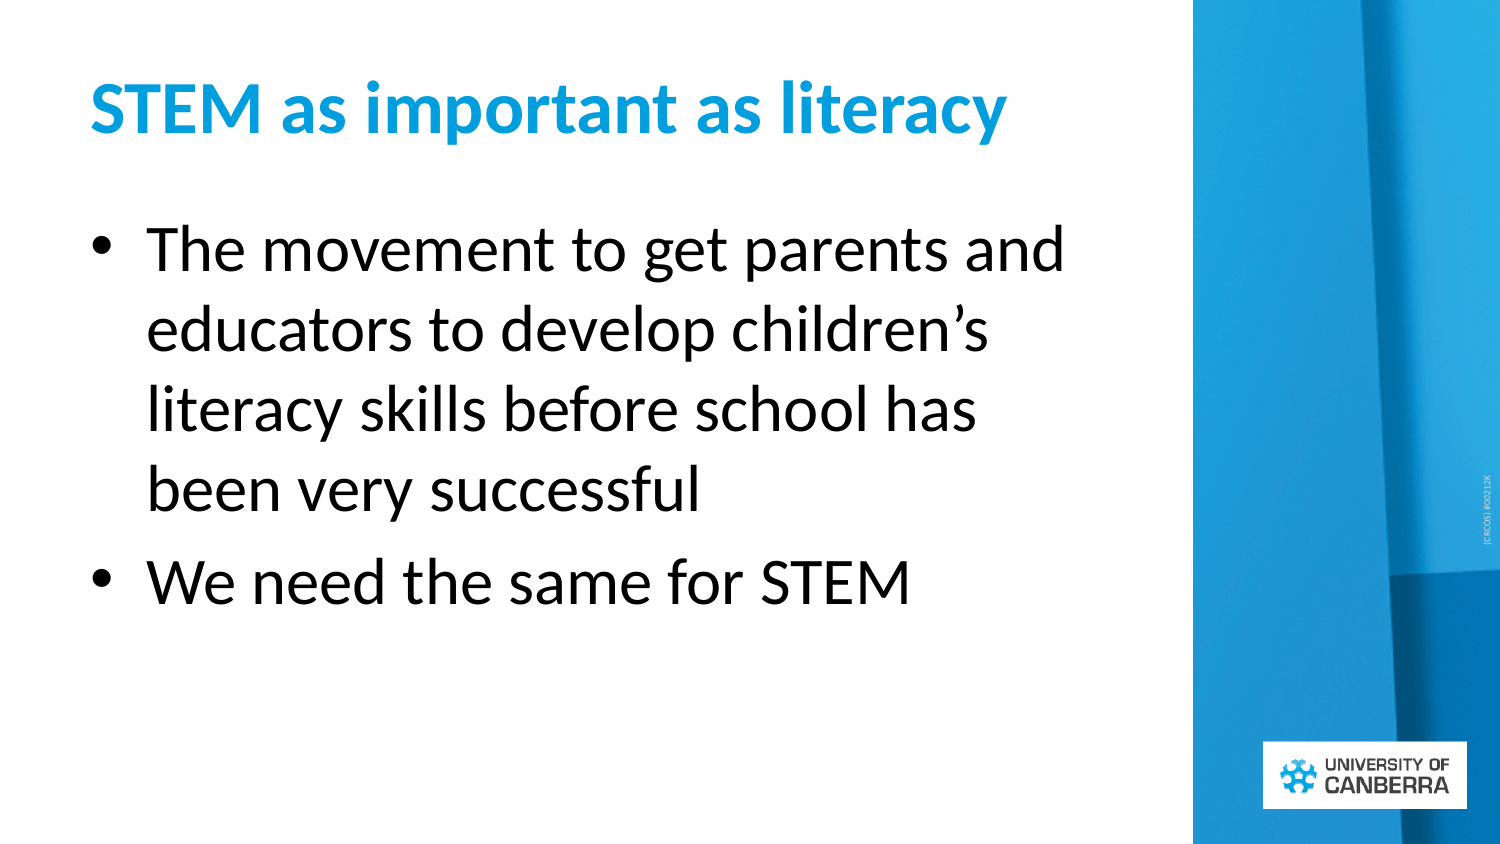

# STEM as important as literacy
The movement to get parents and educators to develop children’s literacy skills before school has been very successful
We need the same for STEM